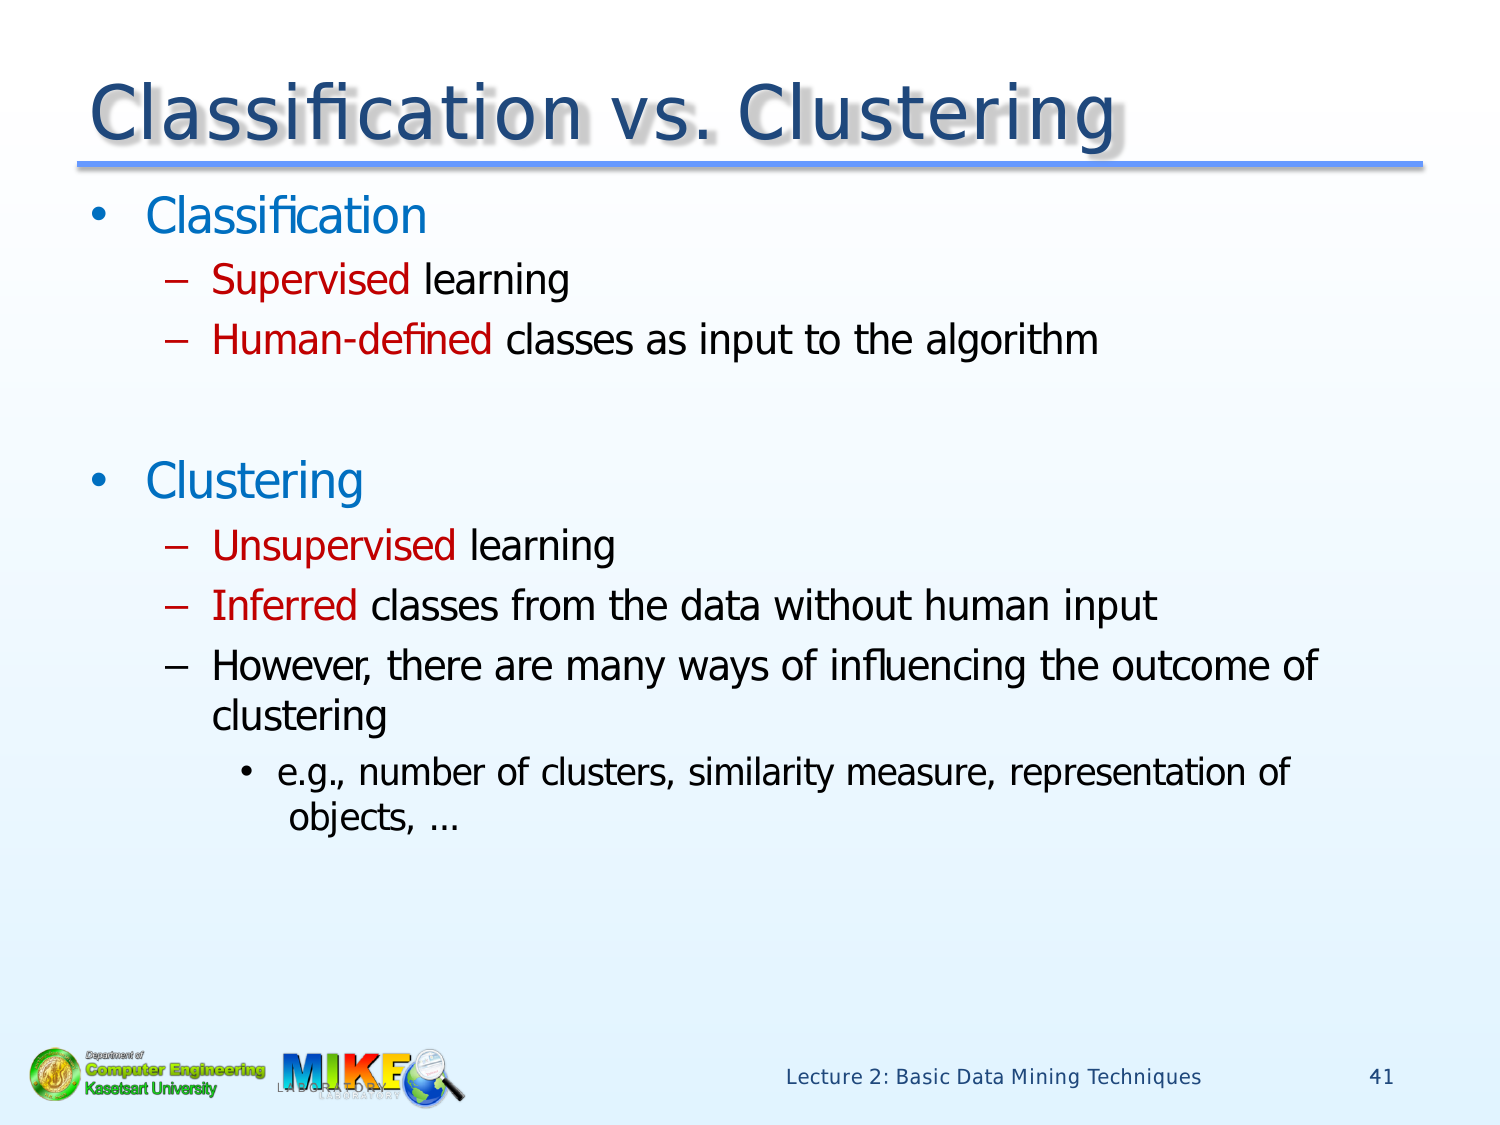

# Classification vs. Clustering
Classification
Supervised learning
Human-defined classes as input to the algorithm

Clustering
Unsupervised learning
Inferred classes from the data without human input
However, there are many ways of influencing the outcome of  clustering
e.g., number of clusters, similarity measure, representation of  objects, …
Lecture 2: Basic Data Mining Techniques
41